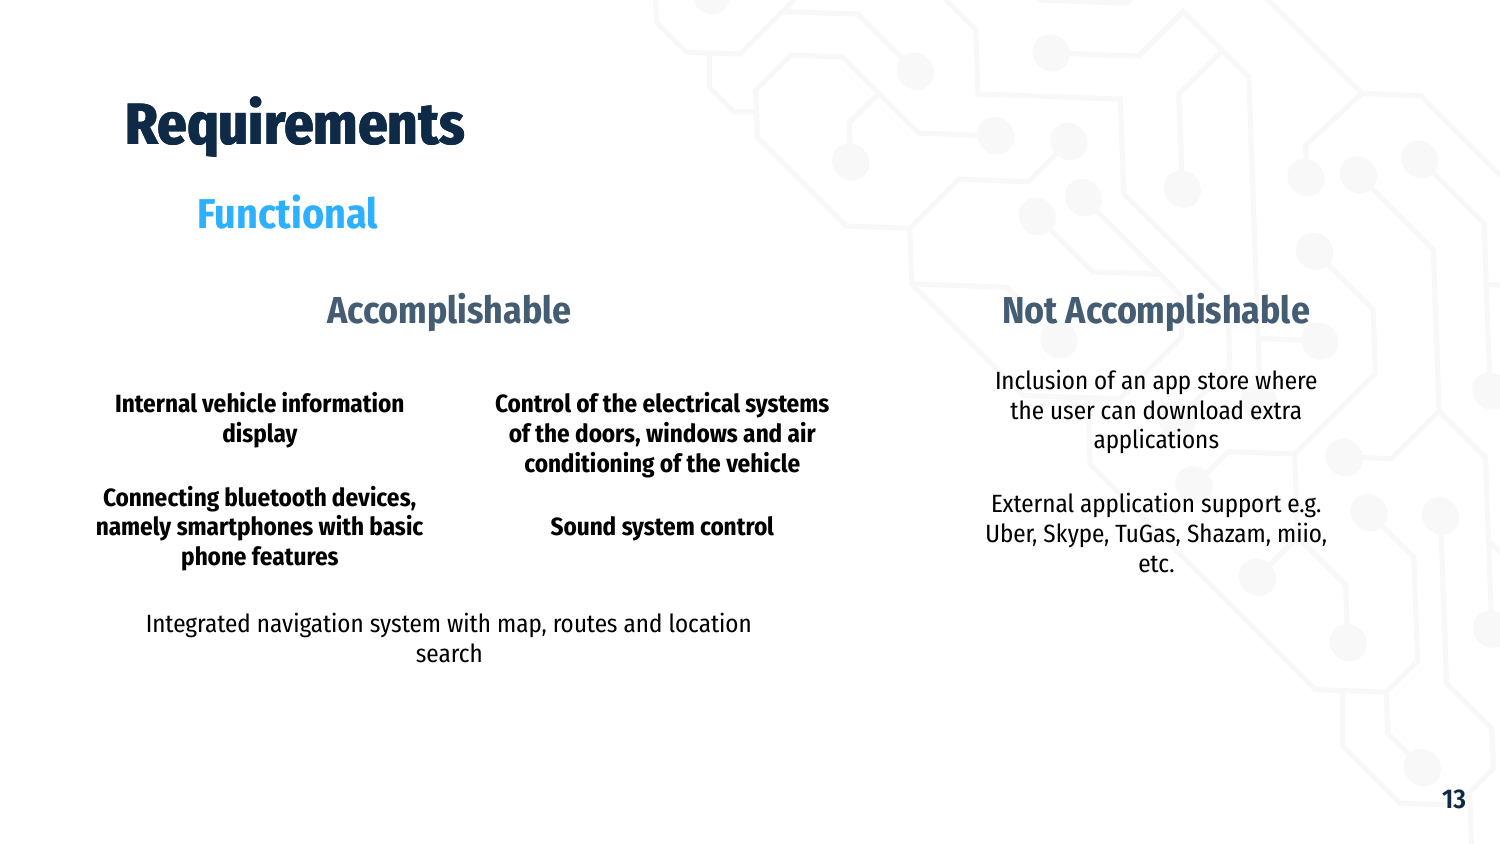

# Requirements
Requirements

Functional

Accomplishable

Not Accomplishable
Inclusion of an app store where the user can download extra applications
External application support e.g. Uber, Skype, TuGas, Shazam, miio, etc.

Internal vehicle information display
Connecting bluetooth devices, namely smartphones with basic phone features

Control of the electrical systems of the doors, windows and air conditioning of the vehicle
Sound system control

Integrated navigation system with map, routes and location search

13